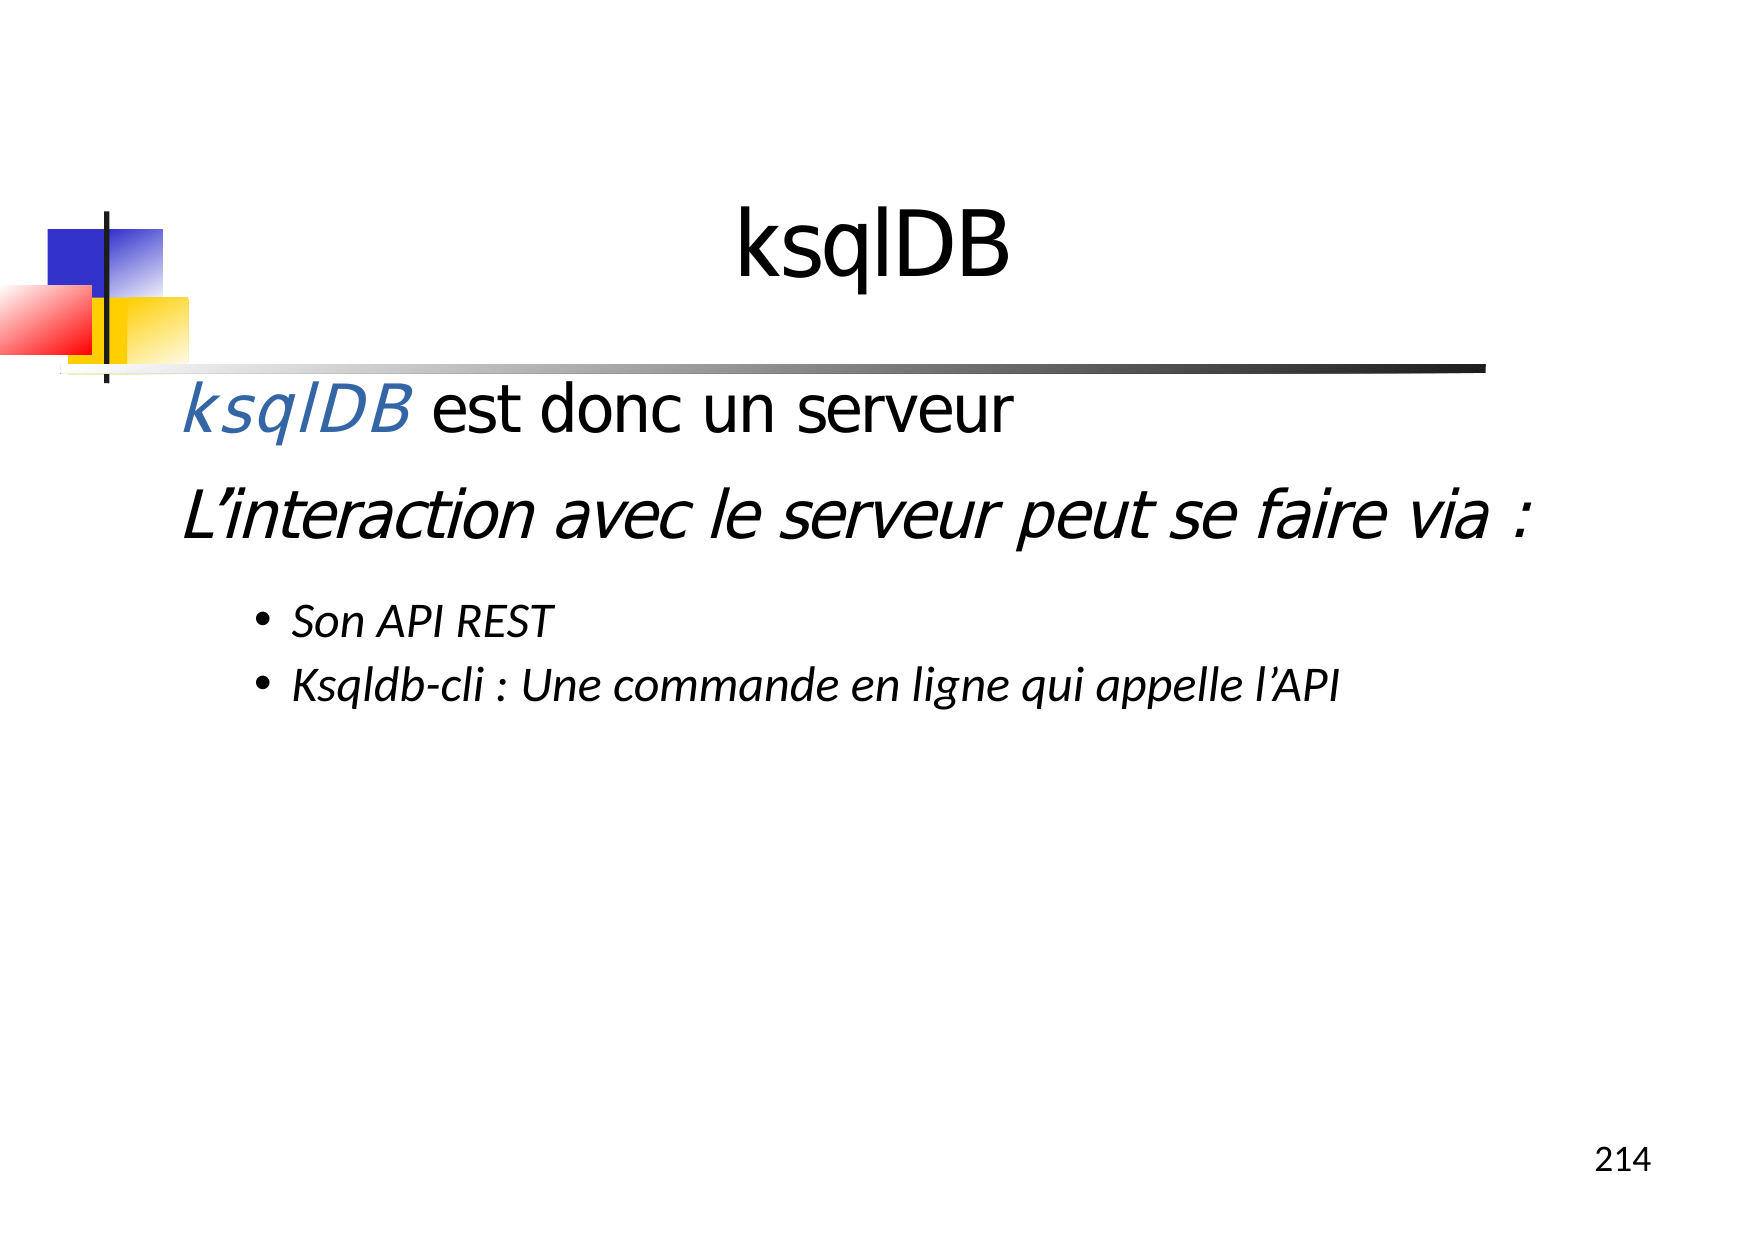

ksqlDB
ksqlDB est donc un serveur
L’interaction avec le serveur peut se faire via :
Son API REST
Ksqldb-cli : Une commande en ligne qui appelle l’API